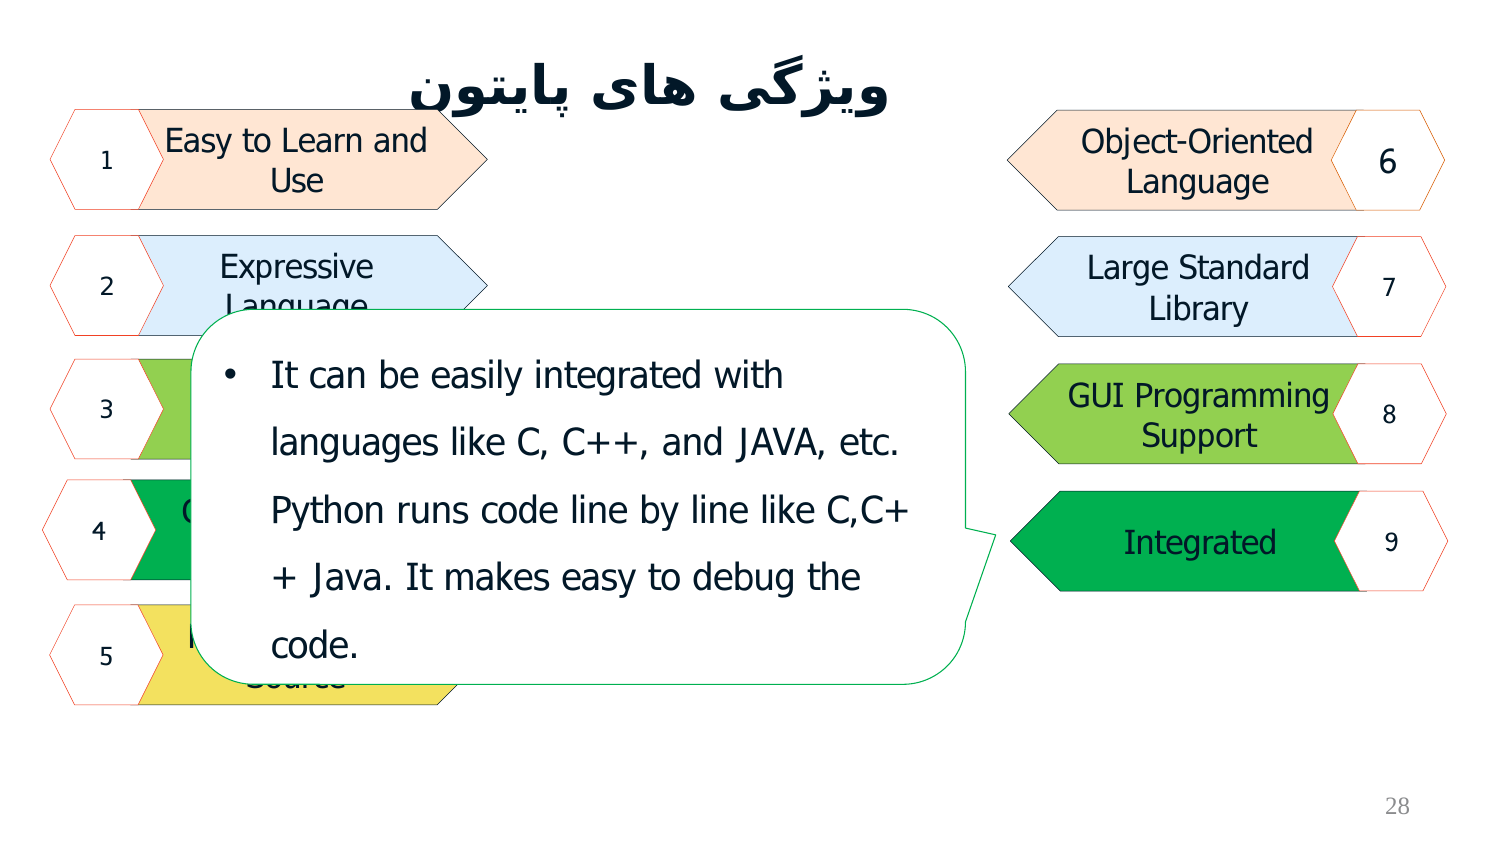

# ویژگی های پایتون
1
Easy to Learn and Use
6
Object-Oriented Language
2
Expressive Language
7
Large Standard Library
It can be easily integrated with languages like C, C++, and JAVA, etc. Python runs code line by line like C,C++ Java. It makes easy to debug the code.
3
Interpreted Language
8
GUI Programming Support
4
Cross-platform Language
9
Integrated
5
Free and Open Source
28